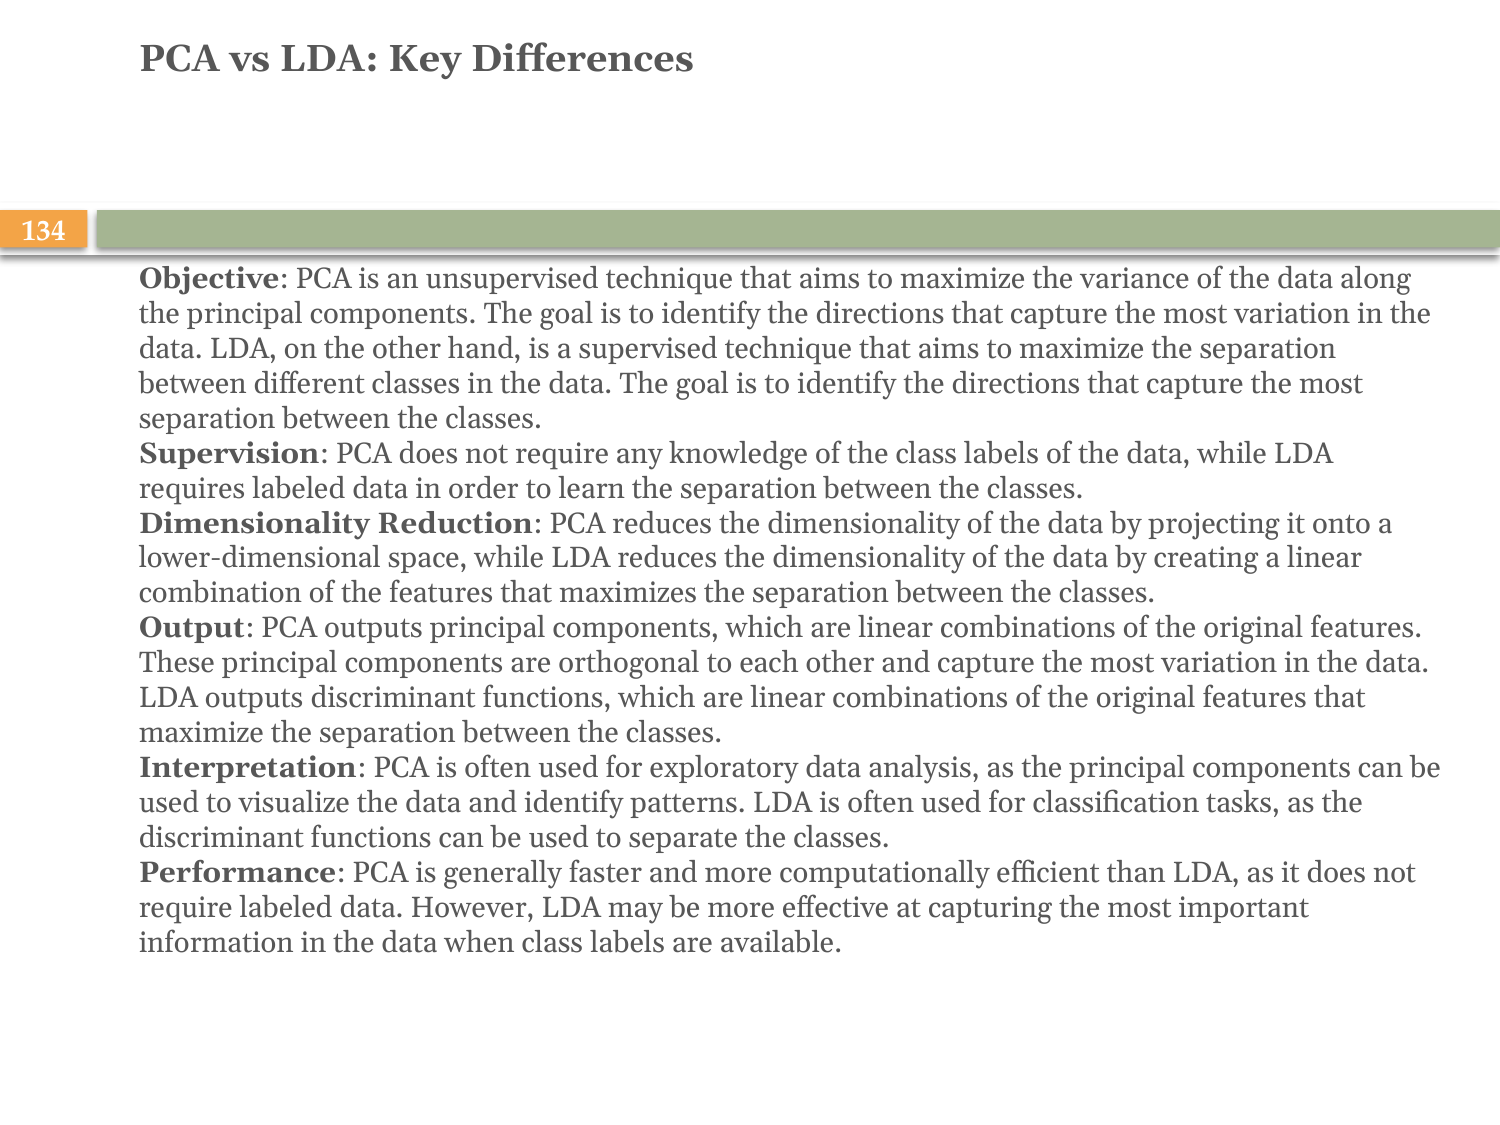

134
# PCA vs LDA: Key Differences Objective: PCA is an unsupervised technique that aims to maximize the variance of the data along the principal components. The goal is to identify the directions that capture the most variation in the data. LDA, on the other hand, is a supervised technique that aims to maximize the separation between different classes in the data. The goal is to identify the directions that capture the most separation between the classes. Supervision: PCA does not require any knowledge of the class labels of the data, while LDA requires labeled data in order to learn the separation between the classes. Dimensionality Reduction: PCA reduces the dimensionality of the data by projecting it onto a lower-dimensional space, while LDA reduces the dimensionality of the data by creating a linear combination of the features that maximizes the separation between the classes. Output: PCA outputs principal components, which are linear combinations of the original features. These principal components are orthogonal to each other and capture the most variation in the data. LDA outputs discriminant functions, which are linear combinations of the original features that maximize the separation between the classes. Interpretation: PCA is often used for exploratory data analysis, as the principal components can be used to visualize the data and identify patterns. LDA is often used for classification tasks, as the discriminant functions can be used to separate the classes. Performance: PCA is generally faster and more computationally efficient than LDA, as it does not require labeled data. However, LDA may be more effective at capturing the most important information in the data when class labels are available.